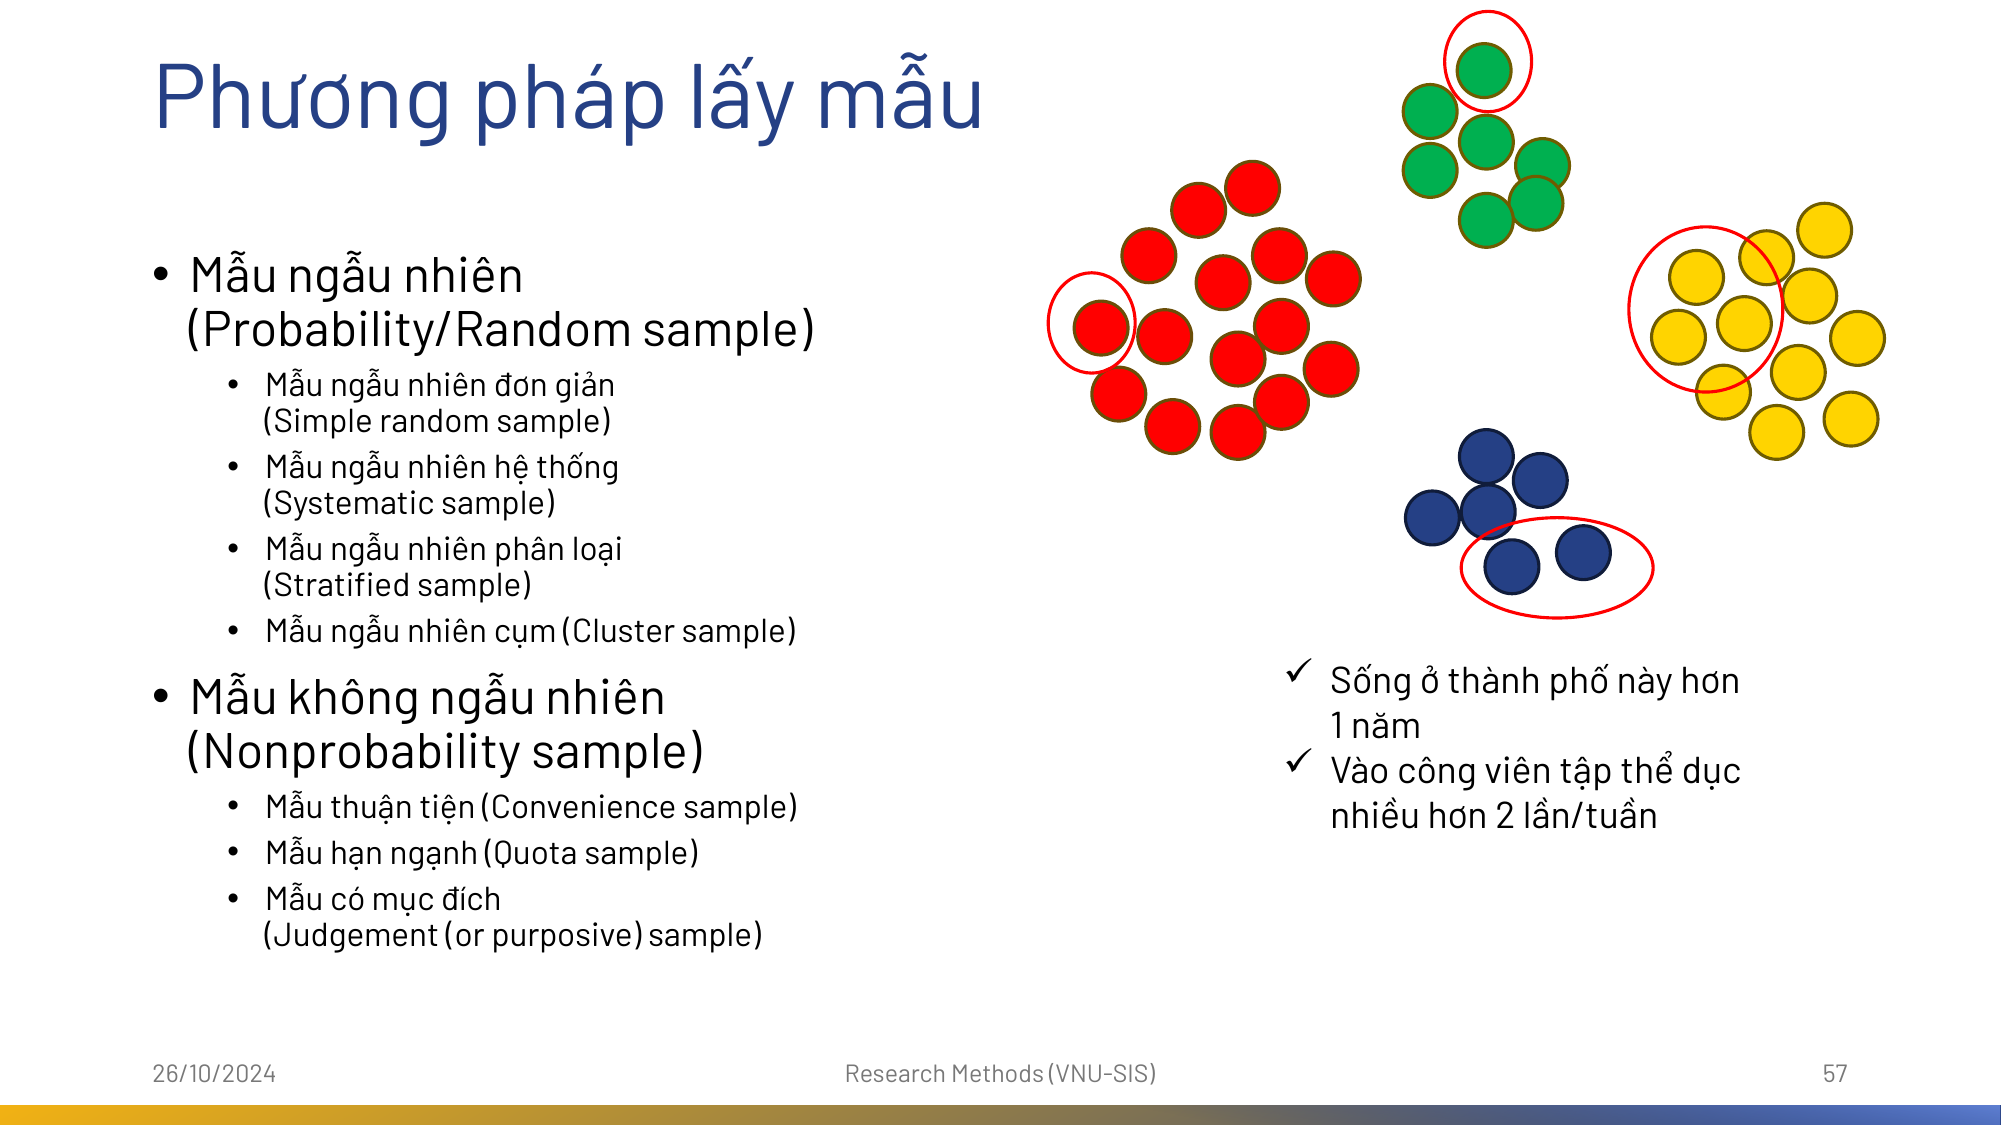

# Phương pháp lấy mẫu

Mẫu ngẫu nhiên (Probability/Random sample)
Mẫu ngẫu nhiên đơn giản
(Simple random sample)
Mẫu ngẫu nhiên hệ thống
(Systematic sample)
Mẫu ngẫu nhiên phân loại
(Stratified sample)
Mẫu ngẫu nhiên cụm (Cluster sample)
Mẫu không ngẫu nhiên (Nonprobability sample)
Mẫu thuận tiện (Convenience sample)
Mẫu hạn ngạnh (Quota sample)
Mẫu có mục đích
(Judgement (or purposive) sample)

Sống ở thành phố này hơn 1 năm
Vào công viên tập thể dục nhiều hơn 2 lần/tuần
26/10/2024
Research Methods (VNU-SIS)
57